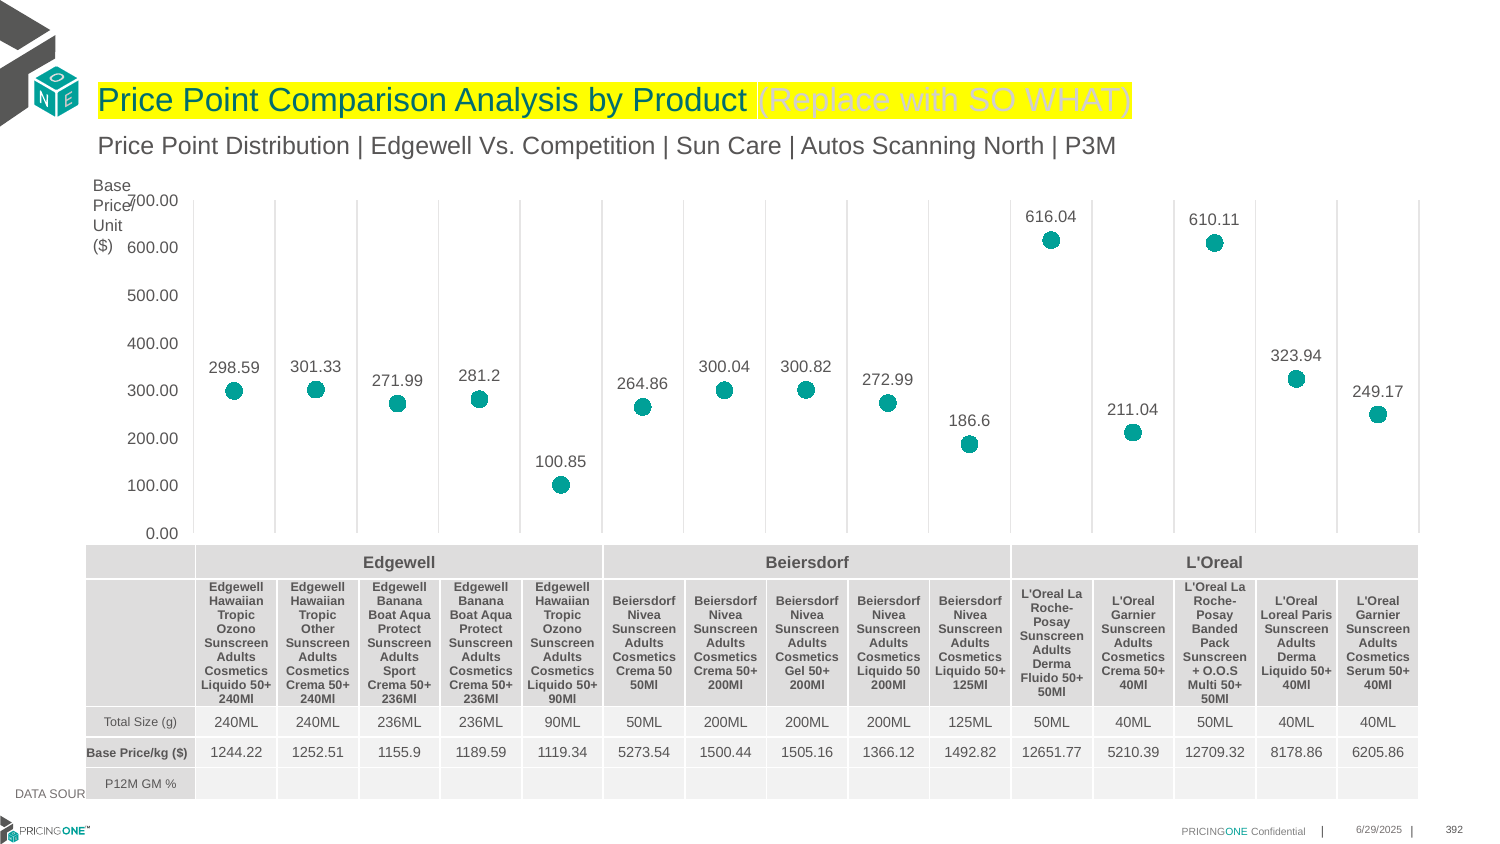

# Price Point Comparison Analysis by Product (Replace with SO WHAT)
Price Point Distribution | Edgewell Vs. Competition | Sun Care | Autos Scanning North | P3M
Base Price/Unit ($)

### Chart

| Category | Base Price/Unit |
|---|---|
| Edgewell Hawaiian Tropic Ozono Sunscreen Adults Cosmetics Liquido 50+ 240Ml | 298.59 |
| Edgewell Hawaiian Tropic Other Sunscreen Adults Cosmetics Crema 50+ 240Ml | 301.33 |
| Edgewell Banana Boat Aqua Protect Sunscreen Adults Sport Crema 50+ 236Ml | 271.99 |
| Edgewell Banana Boat Aqua Protect Sunscreen Adults Cosmetics Crema 50+ 236Ml | 281.2 |
| Edgewell Hawaiian Tropic Ozono Sunscreen Adults Cosmetics Liquido 50+ 90Ml | 100.85 |
| Beiersdorf Nivea Sunscreen Adults Cosmetics Crema 50 50Ml | 264.86 |
| Beiersdorf Nivea Sunscreen Adults Cosmetics Crema 50+ 200Ml | 300.04 |
| Beiersdorf Nivea Sunscreen Adults Cosmetics Gel 50+ 200Ml | 300.82 |
| Beiersdorf Nivea Sunscreen Adults Cosmetics Liquido 50 200Ml | 272.99 |
| Beiersdorf Nivea Sunscreen Adults Cosmetics Liquido 50+ 125Ml | 186.6 |
| L'Oreal La Roche-Posay Sunscreen Adults Derma Fluido 50+ 50Ml | 616.04 |
| L'Oreal Garnier Sunscreen Adults Cosmetics Crema 50+ 40Ml | 211.04 |
| L'Oreal La Roche-Posay Banded Pack Sunscreen + O.O.S Multi 50+ 50Ml | 610.11 |
| L'Oreal Loreal Paris Sunscreen Adults Derma Liquido 50+ 40Ml | 323.94 |
| L'Oreal Garnier Sunscreen Adults Cosmetics Serum 50+ 40Ml | 249.17 |
|  | Edgewell | Edgewell | Edgewell | Edgewell | Edgewell | Beiersdorf | Beiersdorf | Beiersdorf | Beiersdorf | Beiersdorf | L'Oreal | L'Oreal | L'Oreal | L'Oreal | L'Oreal |
| --- | --- | --- | --- | --- | --- | --- | --- | --- | --- | --- | --- | --- | --- | --- | --- |
|  | Edgewell Hawaiian Tropic Ozono Sunscreen Adults Cosmetics Liquido 50+ 240Ml | Edgewell Hawaiian Tropic Other Sunscreen Adults Cosmetics Crema 50+ 240Ml | Edgewell Banana Boat Aqua Protect Sunscreen Adults Sport Crema 50+ 236Ml | Edgewell Banana Boat Aqua Protect Sunscreen Adults Cosmetics Crema 50+ 236Ml | Edgewell Hawaiian Tropic Ozono Sunscreen Adults Cosmetics Liquido 50+ 90Ml | Beiersdorf Nivea Sunscreen Adults Cosmetics Crema 50 50Ml | Beiersdorf Nivea Sunscreen Adults Cosmetics Crema 50+ 200Ml | Beiersdorf Nivea Sunscreen Adults Cosmetics Gel 50+ 200Ml | Beiersdorf Nivea Sunscreen Adults Cosmetics Liquido 50 200Ml | Beiersdorf Nivea Sunscreen Adults Cosmetics Liquido 50+ 125Ml | L'Oreal La Roche-Posay Sunscreen Adults Derma Fluido 50+ 50Ml | L'Oreal Garnier Sunscreen Adults Cosmetics Crema 50+ 40Ml | L'Oreal La Roche-Posay Banded Pack Sunscreen + O.O.S Multi 50+ 50Ml | L'Oreal Loreal Paris Sunscreen Adults Derma Liquido 50+ 40Ml | L'Oreal Garnier Sunscreen Adults Cosmetics Serum 50+ 40Ml |
| Total Size (g) | 240ML | 240ML | 236ML | 236ML | 90ML | 50ML | 200ML | 200ML | 200ML | 125ML | 50ML | 40ML | 50ML | 40ML | 40ML |
| Base Price/kg ($) | 1244.22 | 1252.51 | 1155.9 | 1189.59 | 1119.34 | 5273.54 | 1500.44 | 1505.16 | 1366.12 | 1492.82 | 12651.77 | 5210.39 | 12709.32 | 8178.86 | 6205.86 |
| P12M GM % |  |  |  |  |  |  |  |  |  |  |  |  |  |  |  |
DATA SOURCE: Trade Panel/Retailer Data | April  2025

6/29/2025
392